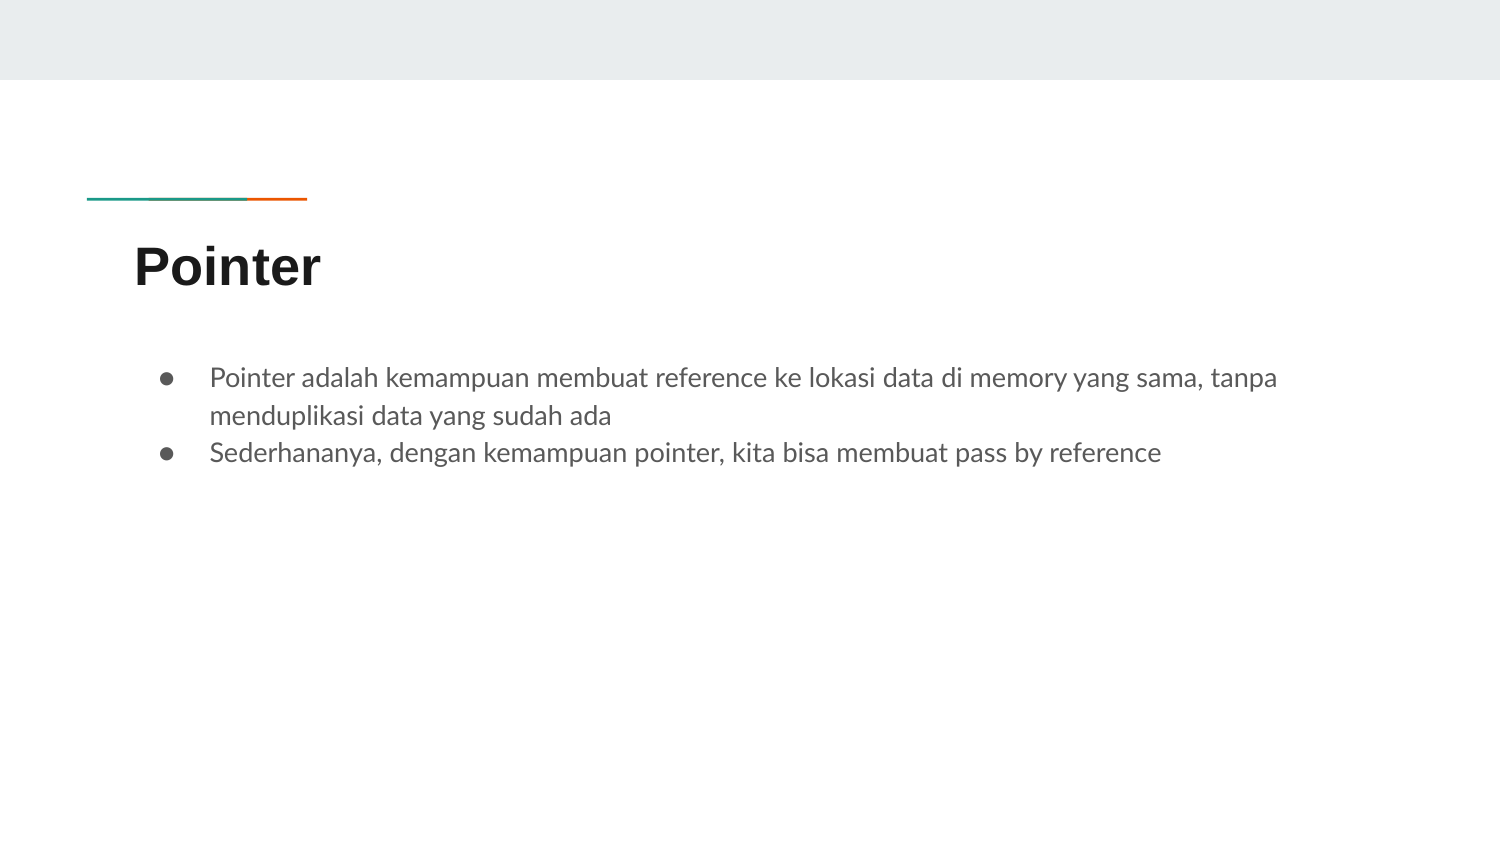

# Pointer
Pointer adalah kemampuan membuat reference ke lokasi data di memory yang sama, tanpa menduplikasi data yang sudah ada
Sederhananya, dengan kemampuan pointer, kita bisa membuat pass by reference